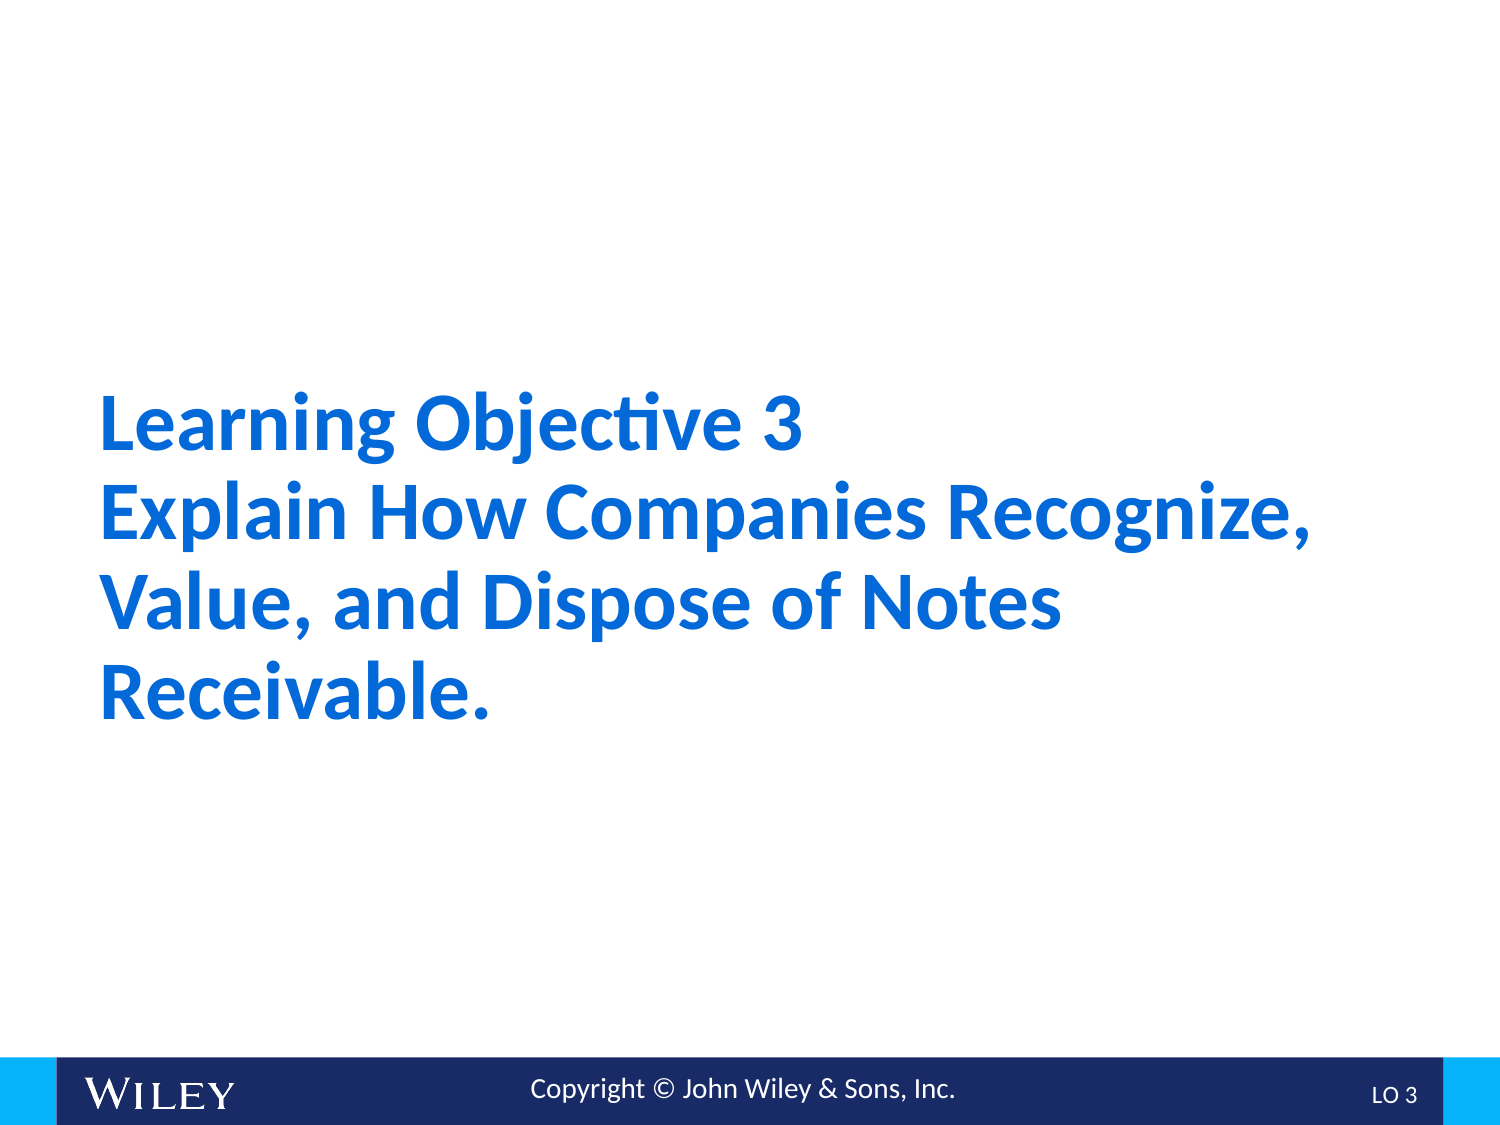

# Learning Objective 3 Explain How Companies Recognize, Value, and Dispose of Notes Receivable.
L O 3